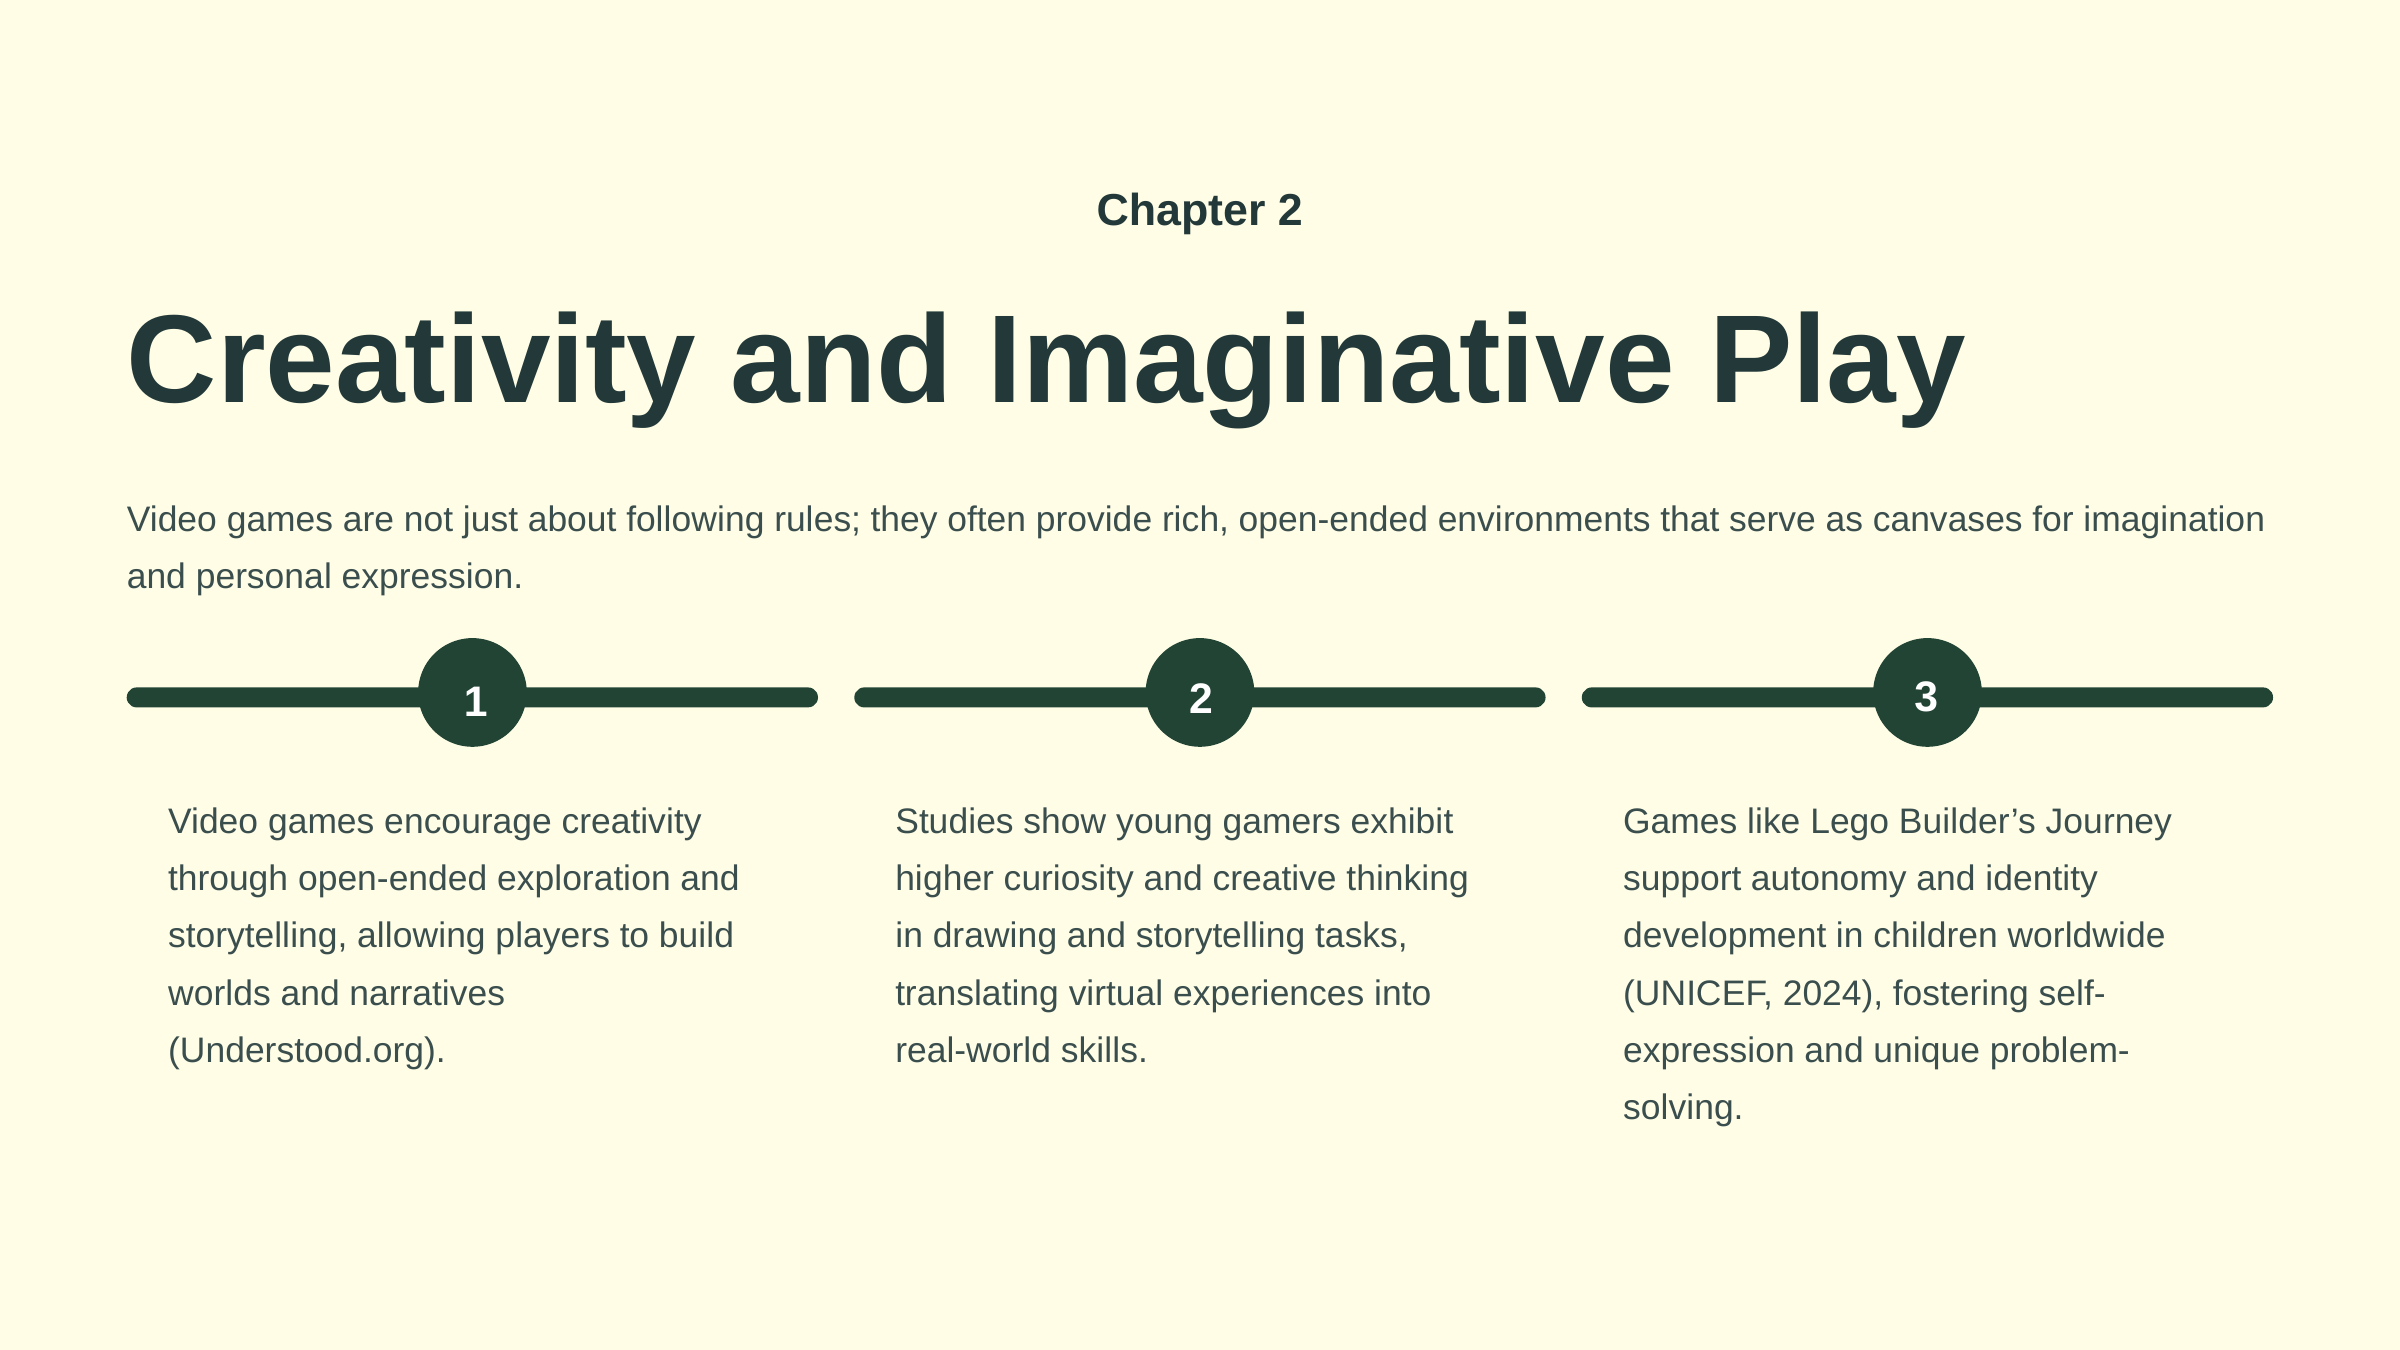

Chapter 2
Creativity and Imaginative Play
Video games are not just about following rules; they often provide rich, open-ended environments that serve as canvases for imagination and personal expression.

3
2
1

Video games encourage creativity through open-ended exploration and storytelling, allowing players to build worlds and narratives (Understood.org).
Studies show young gamers exhibit higher curiosity and creative thinking in drawing and storytelling tasks, translating virtual experiences into real-world skills.
Games like Lego Builder’s Journey support autonomy and identity development in children worldwide (UNICEF, 2024), fostering self-expression and unique problem-solving.